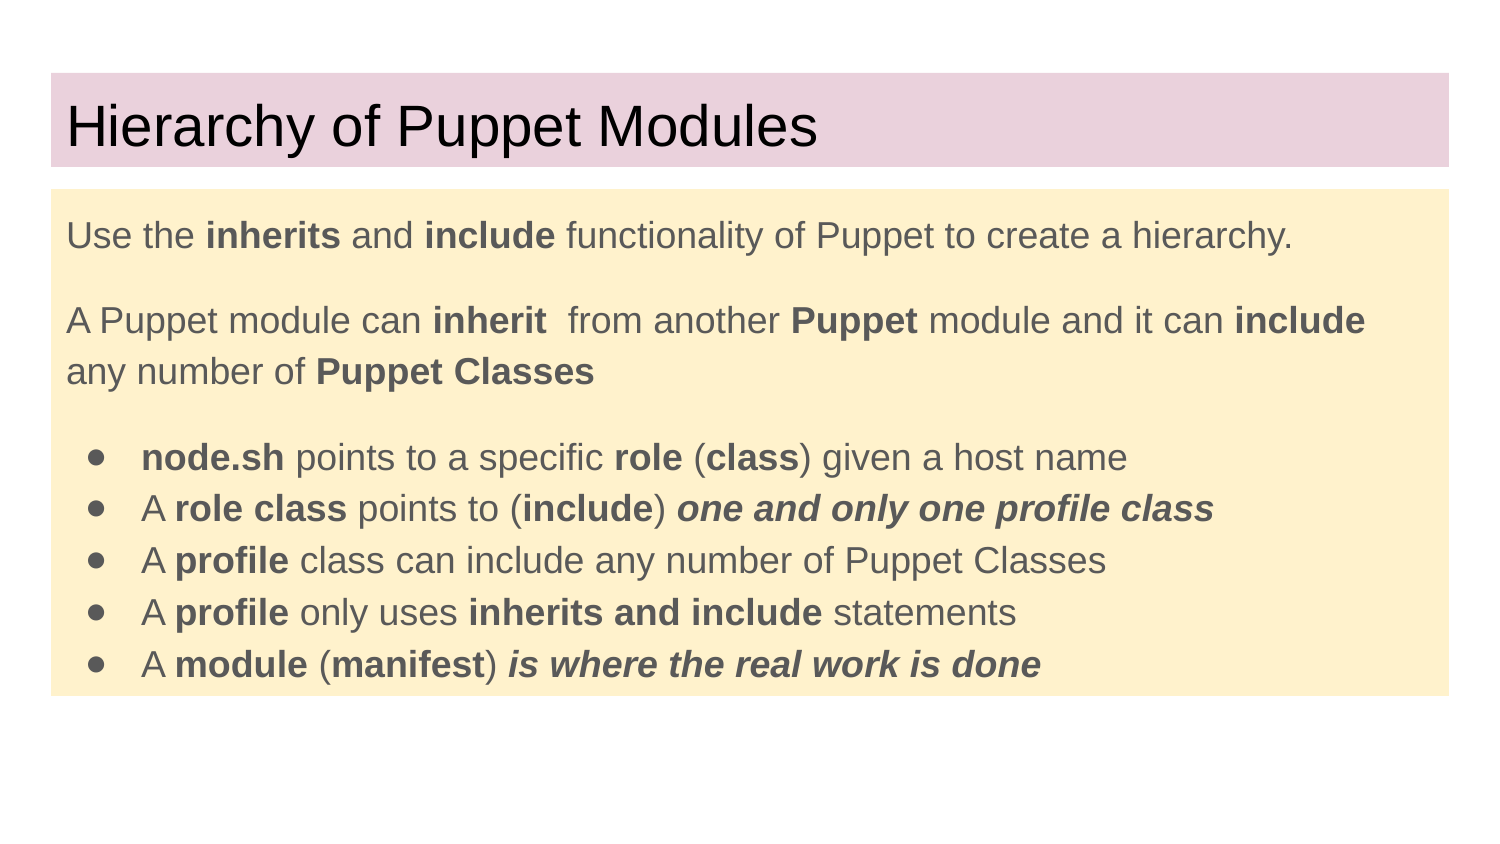

# Hierarchy of Puppet Modules
Use the inherits and include functionality of Puppet to create a hierarchy.
A Puppet module can inherit  from another Puppet module and it can include any number of Puppet Classes
node.sh points to a specific role (class) given a host name
A role class points to (include) one and only one profile class
A profile class can include any number of Puppet Classes
A profile only uses inherits and include statements
A module (manifest) is where the real work is done